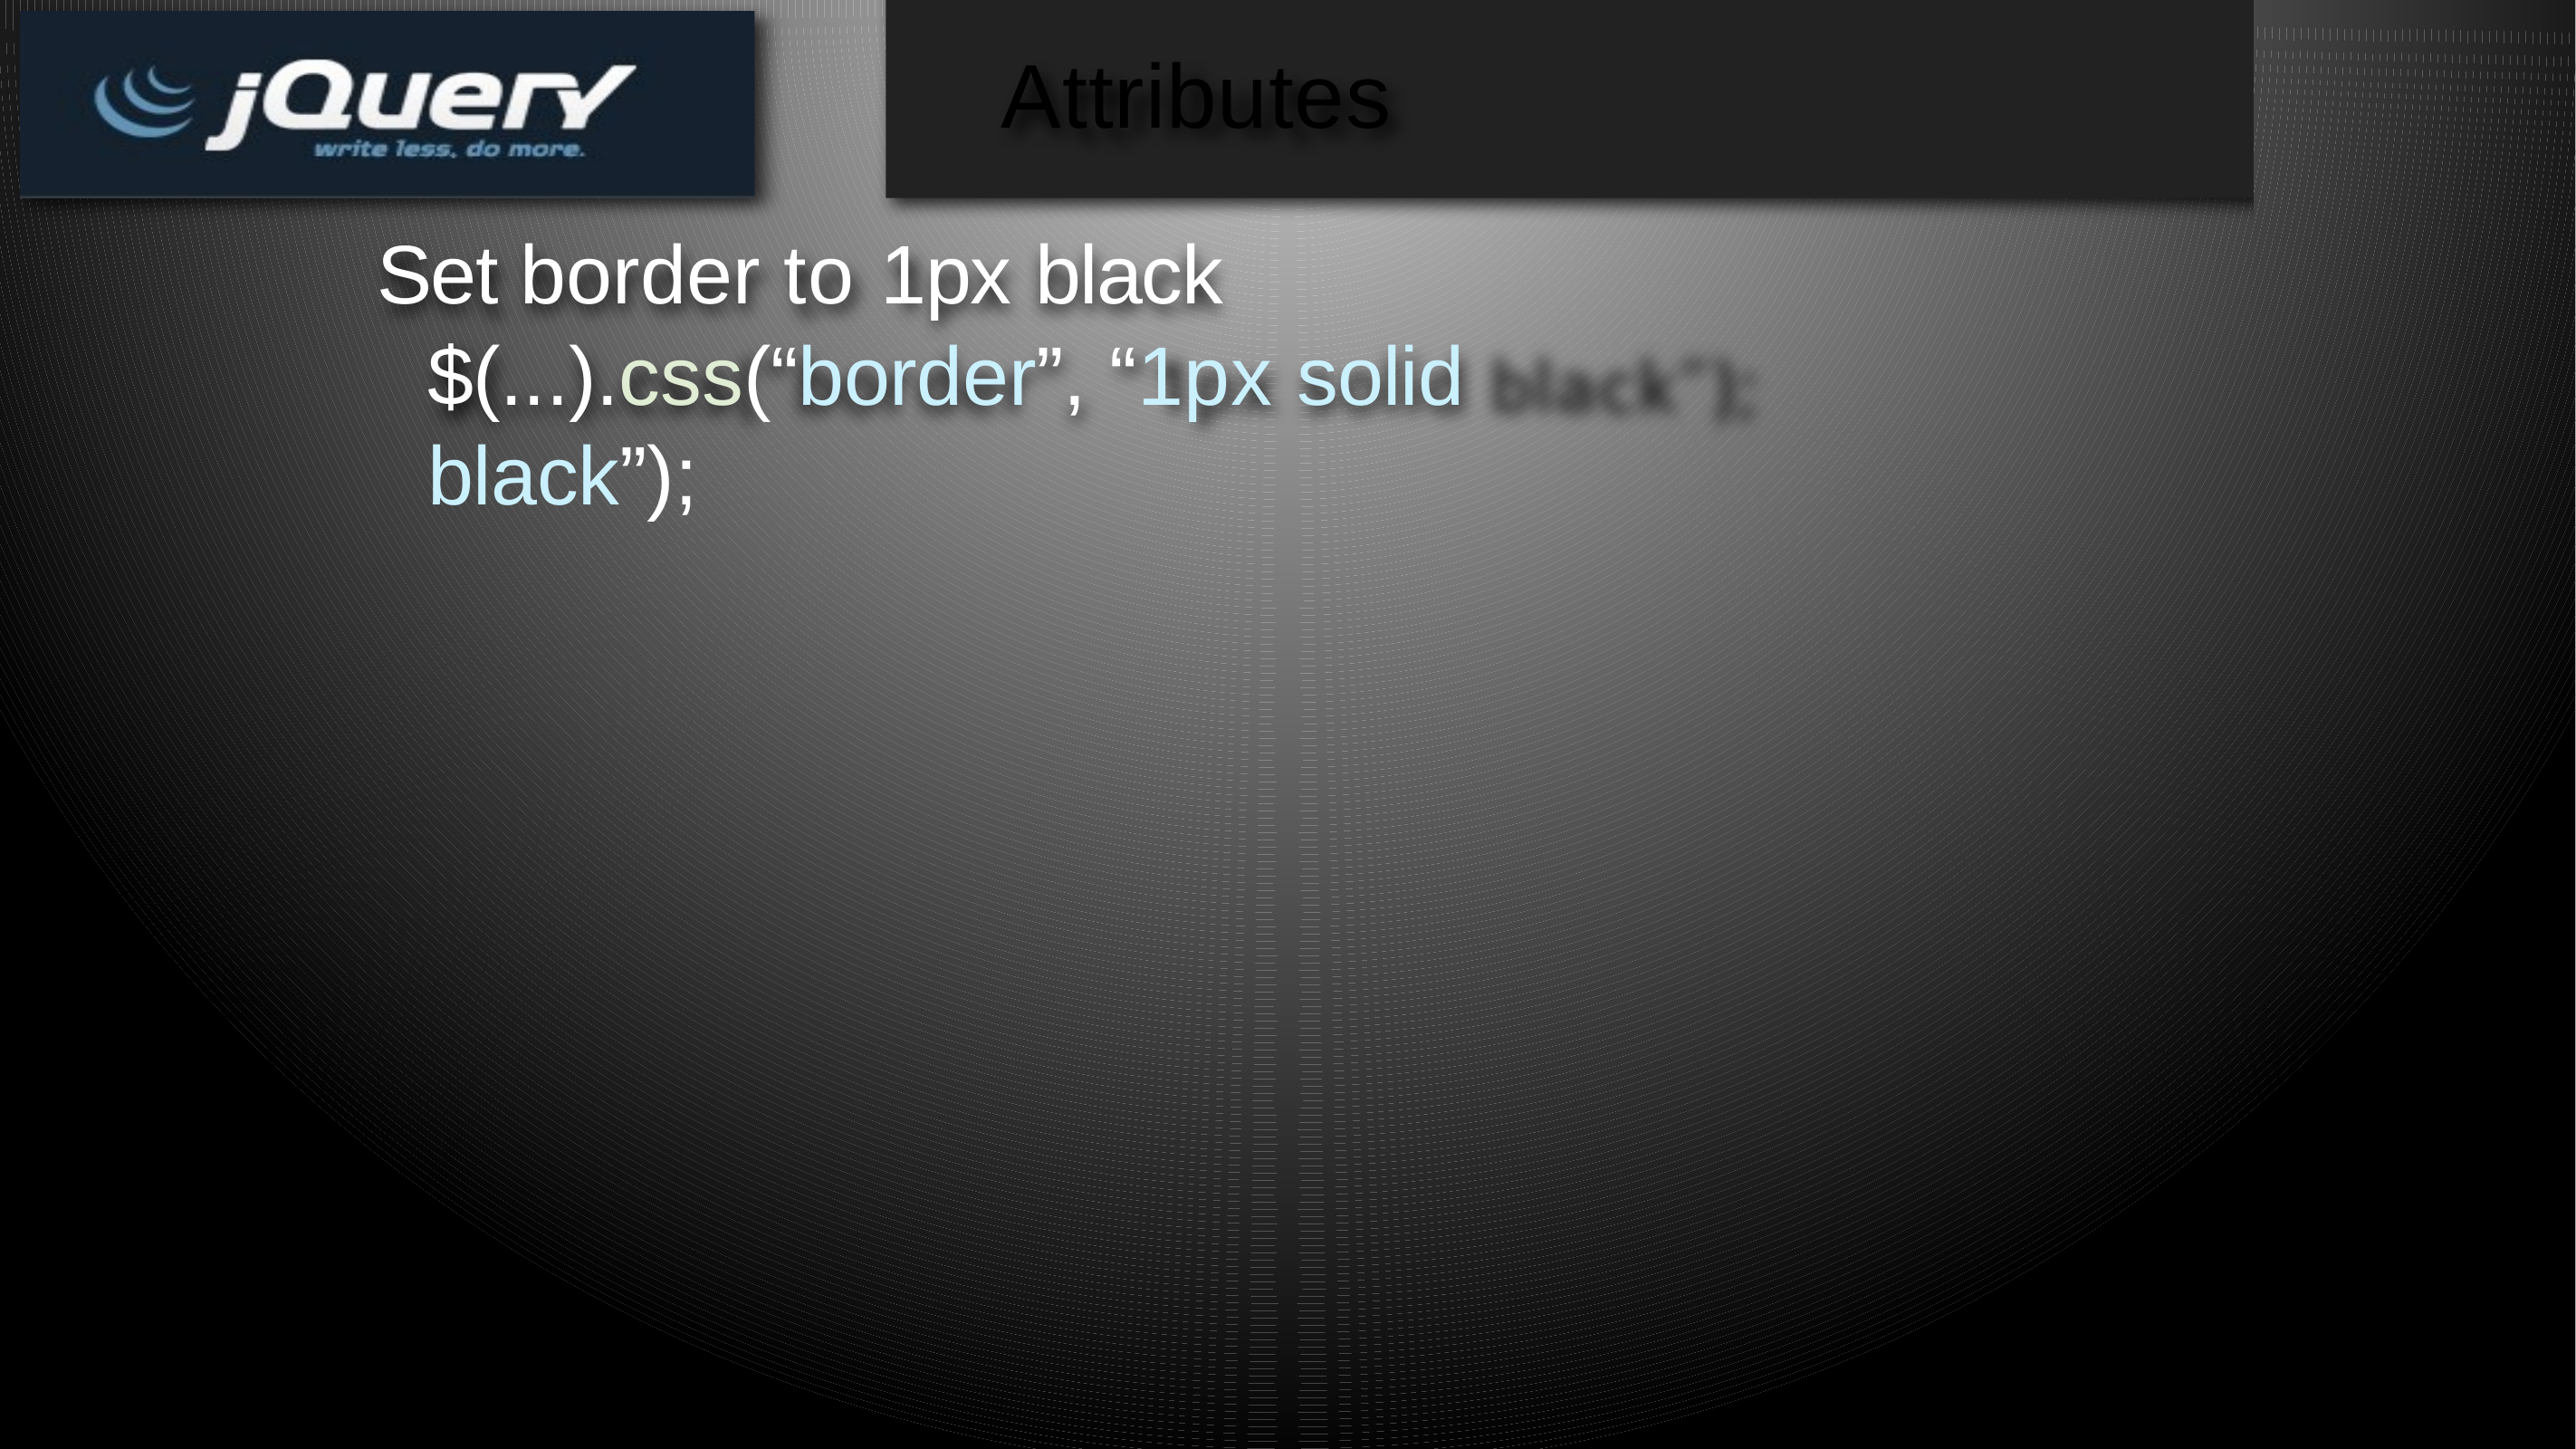

# Attributes

Set border to 1px black
$(...).css(“border”, “1px solid black”);